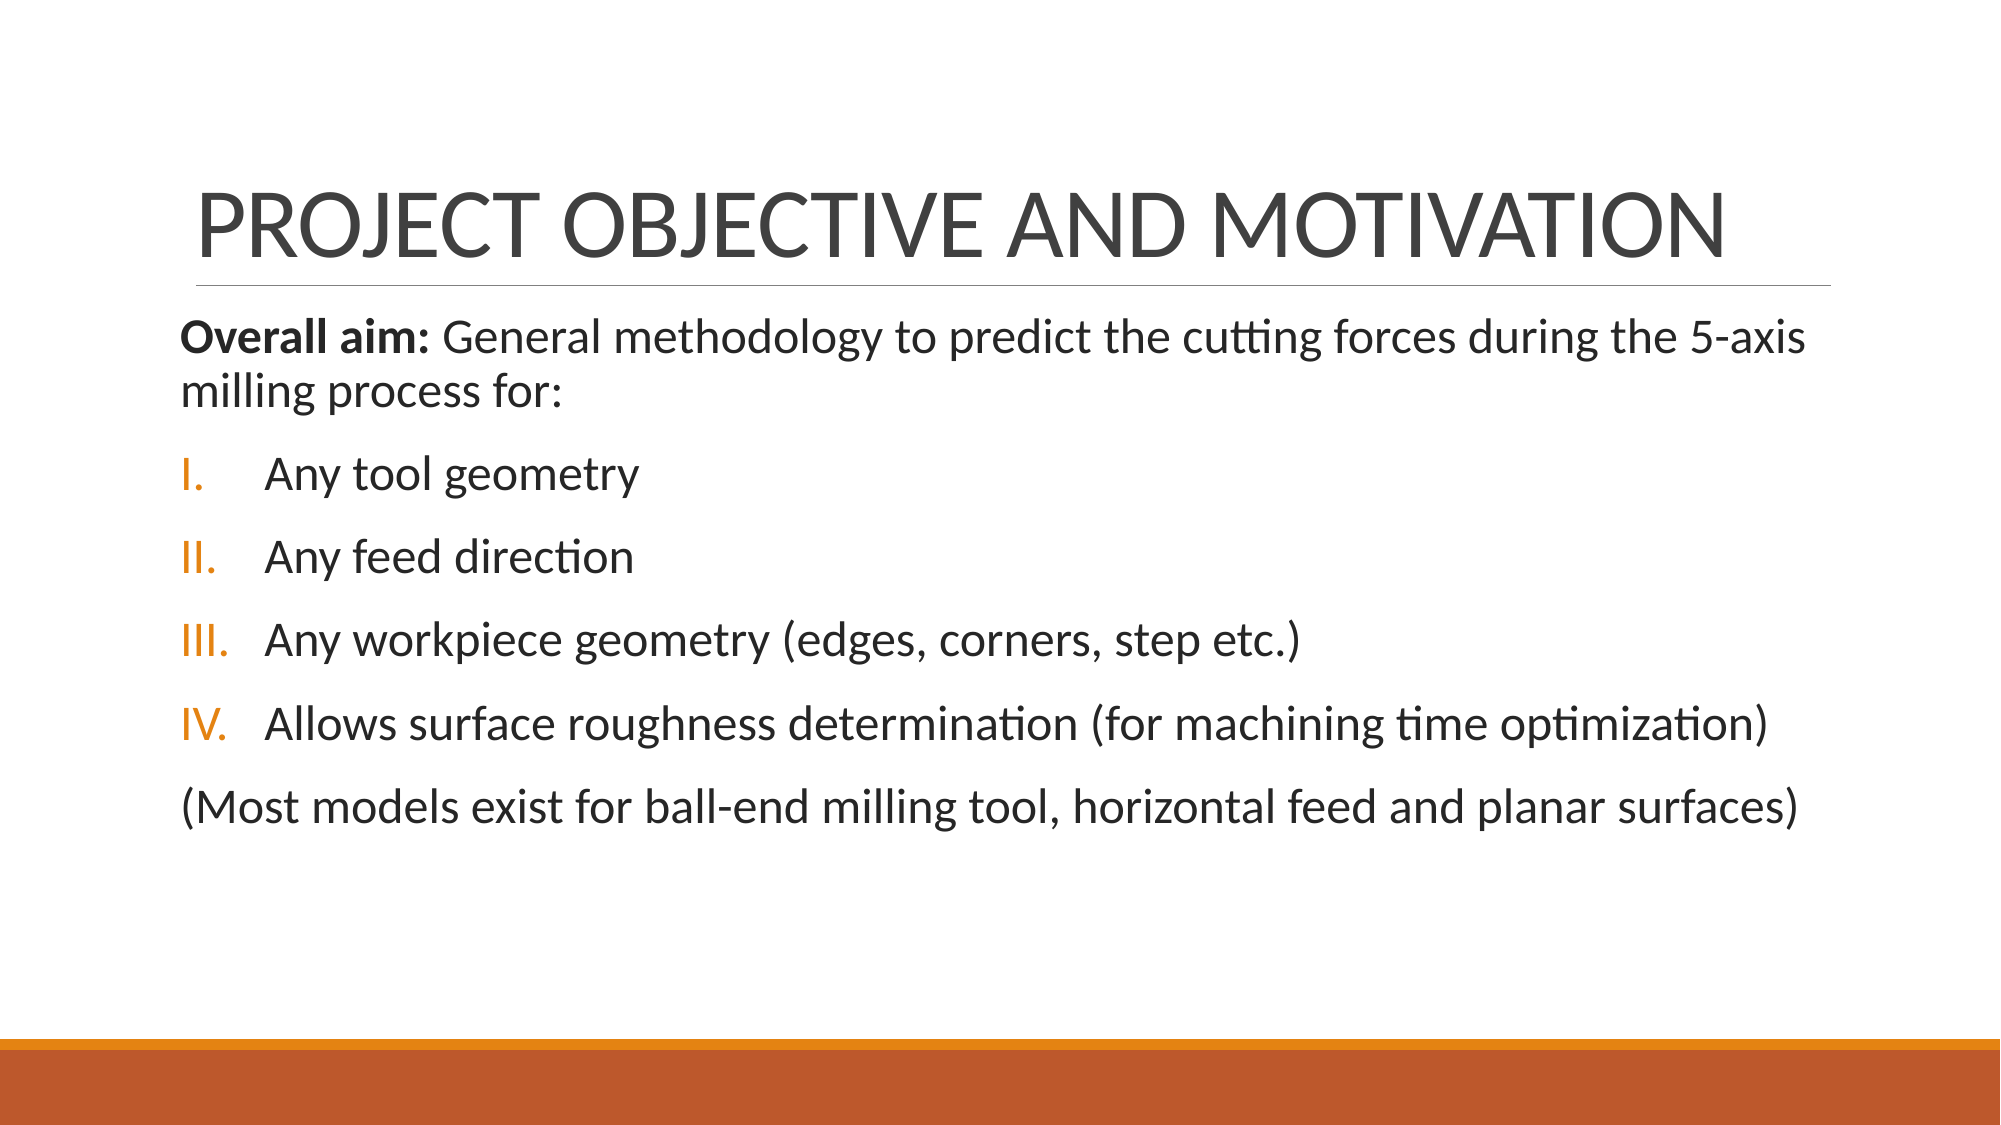

# PROJECT OBJECTIVE AND MOTIVATION
Overall aim: General methodology to predict the cutting forces during the 5-axis milling process for:
Any tool geometry
Any feed direction
Any workpiece geometry (edges, corners, step etc.)
Allows surface roughness determination (for machining time optimization)
(Most models exist for ball-end milling tool, horizontal feed and planar surfaces)